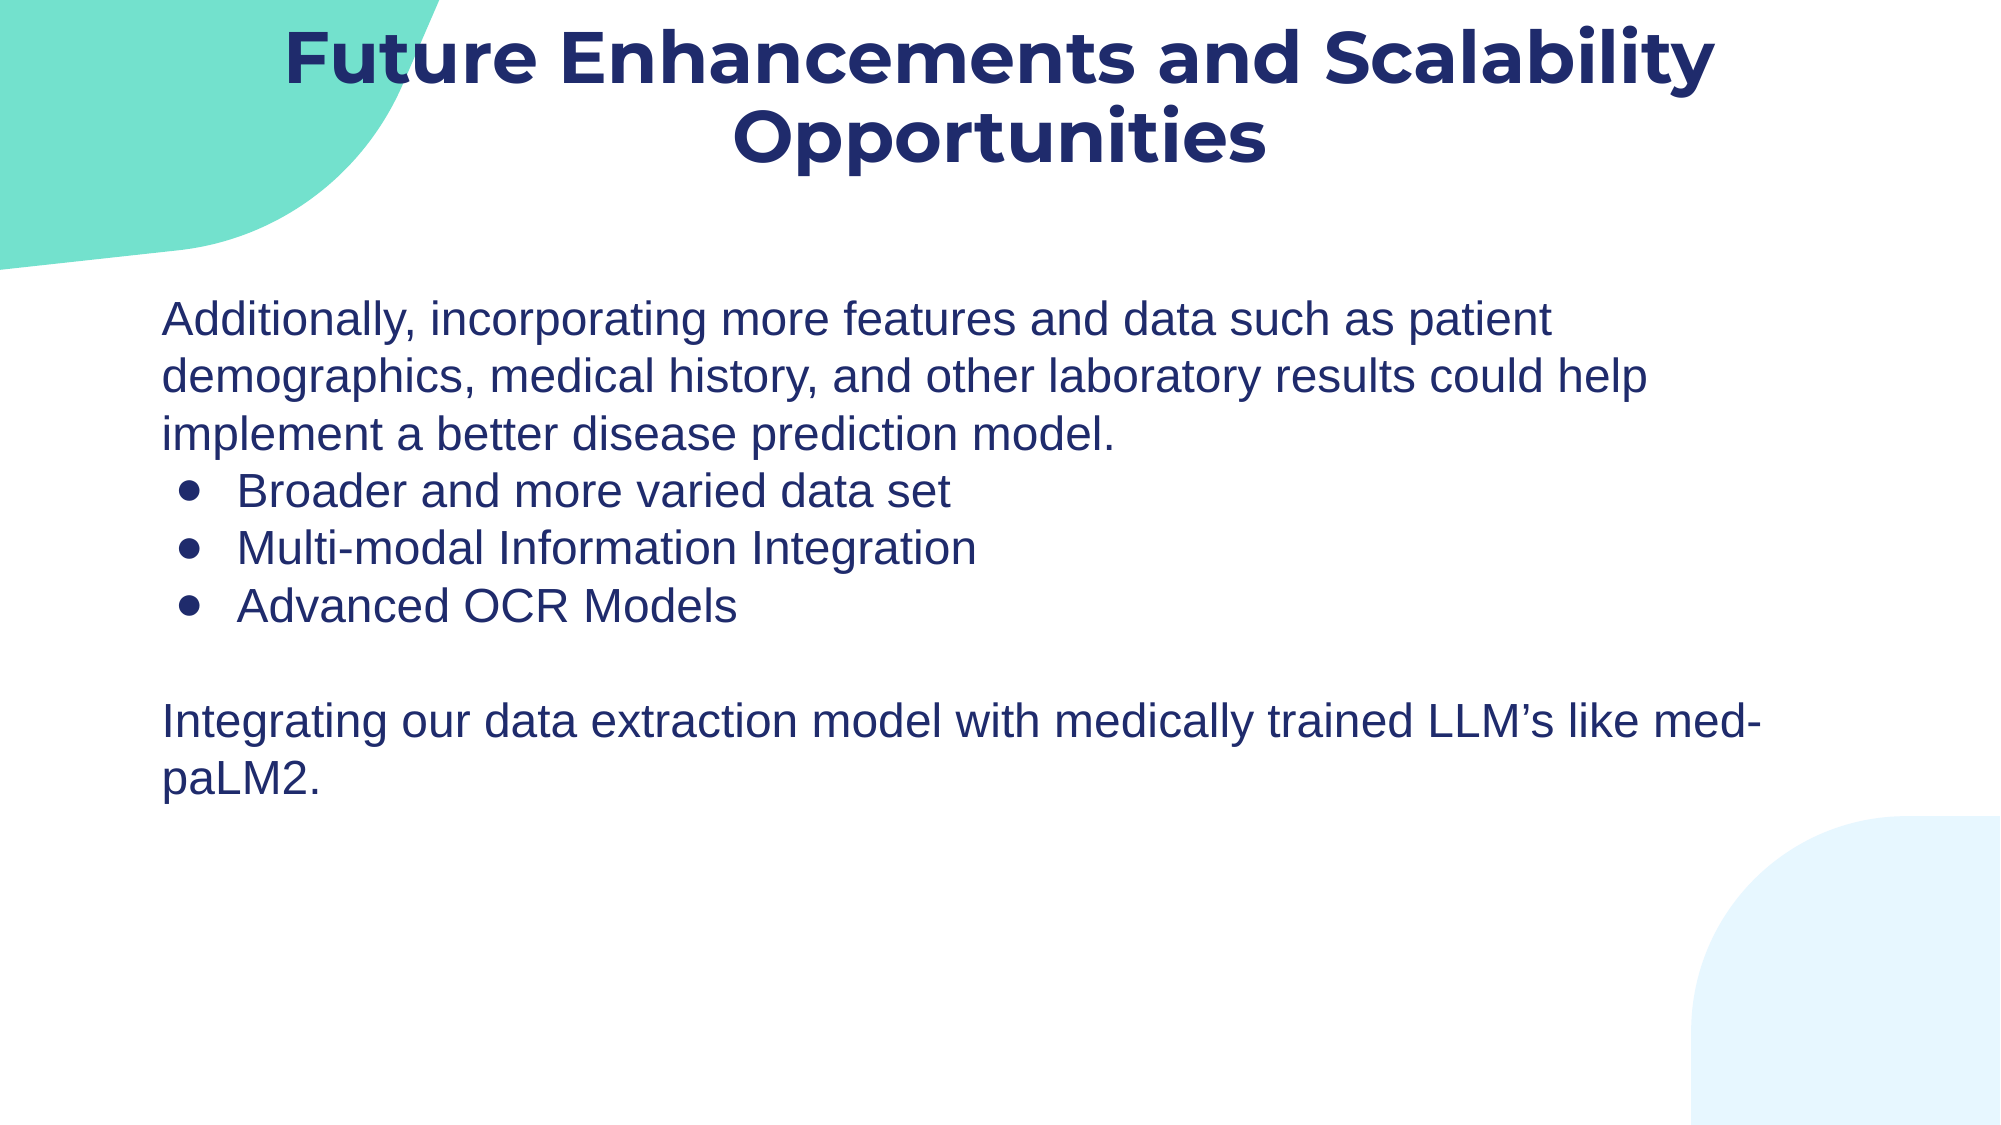

Future Enhancements and Scalability Opportunities
Additionally, incorporating more features and data such as patient demographics, medical history, and other laboratory results could help implement a better disease prediction model.
Broader and more varied data set
Multi-modal Information Integration
Advanced OCR Models

Integrating our data extraction model with medically trained LLM’s like med-paLM2.